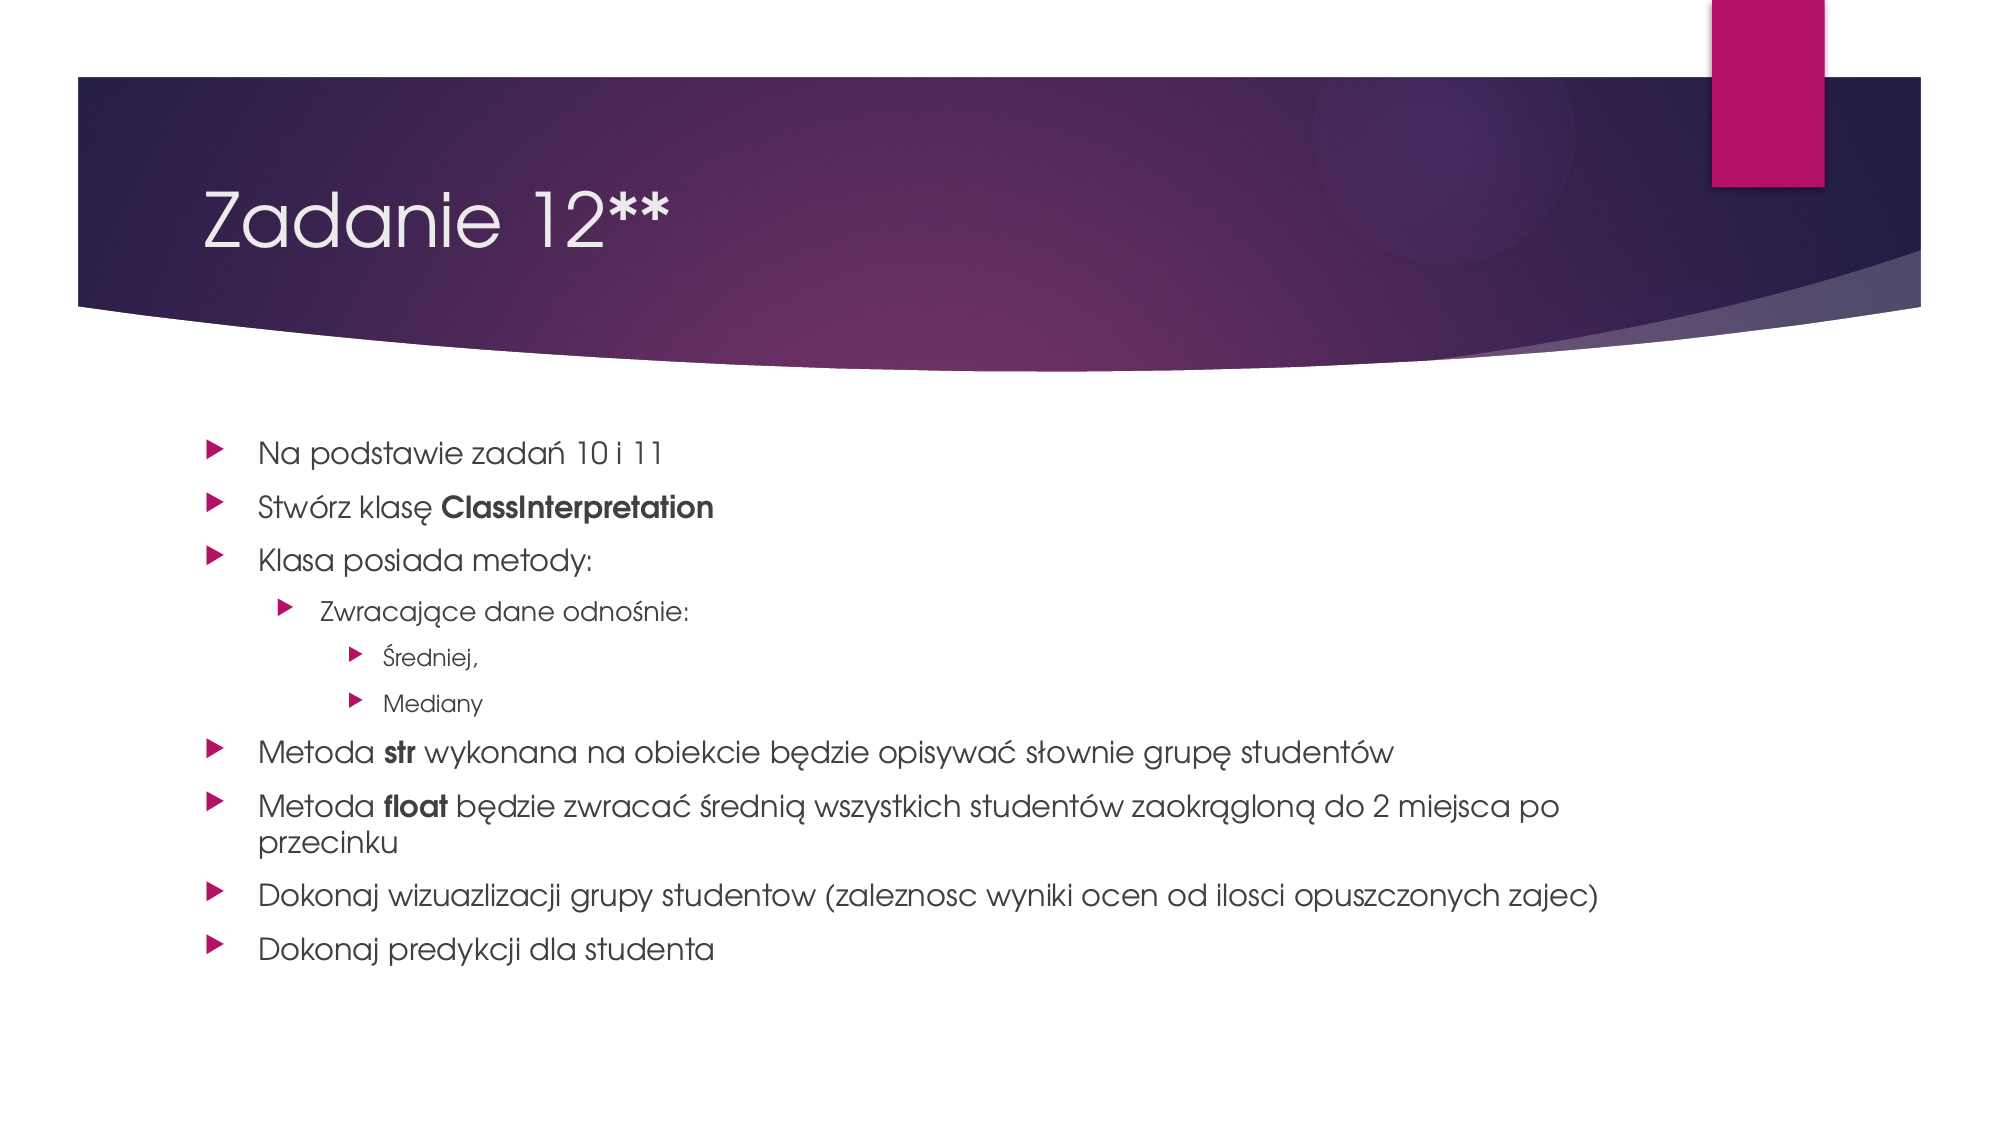

# Zadanie 12**
Na podstawie zadań 10 i 11
Stwórz klasę ClassInterpretation
Klasa posiada metody:
Zwracające dane odnośnie:
Średniej,
Mediany
Metoda str wykonana na obiekcie będzie opisywać słownie grupę studentów
Metoda float będzie zwracać średnią wszystkich studentów zaokrągloną do 2 miejsca po przecinku
Dokonaj wizuazlizacji grupy studentow (zaleznosc wyniki ocen od ilosci opuszczonych zajec)
Dokonaj predykcji dla studenta